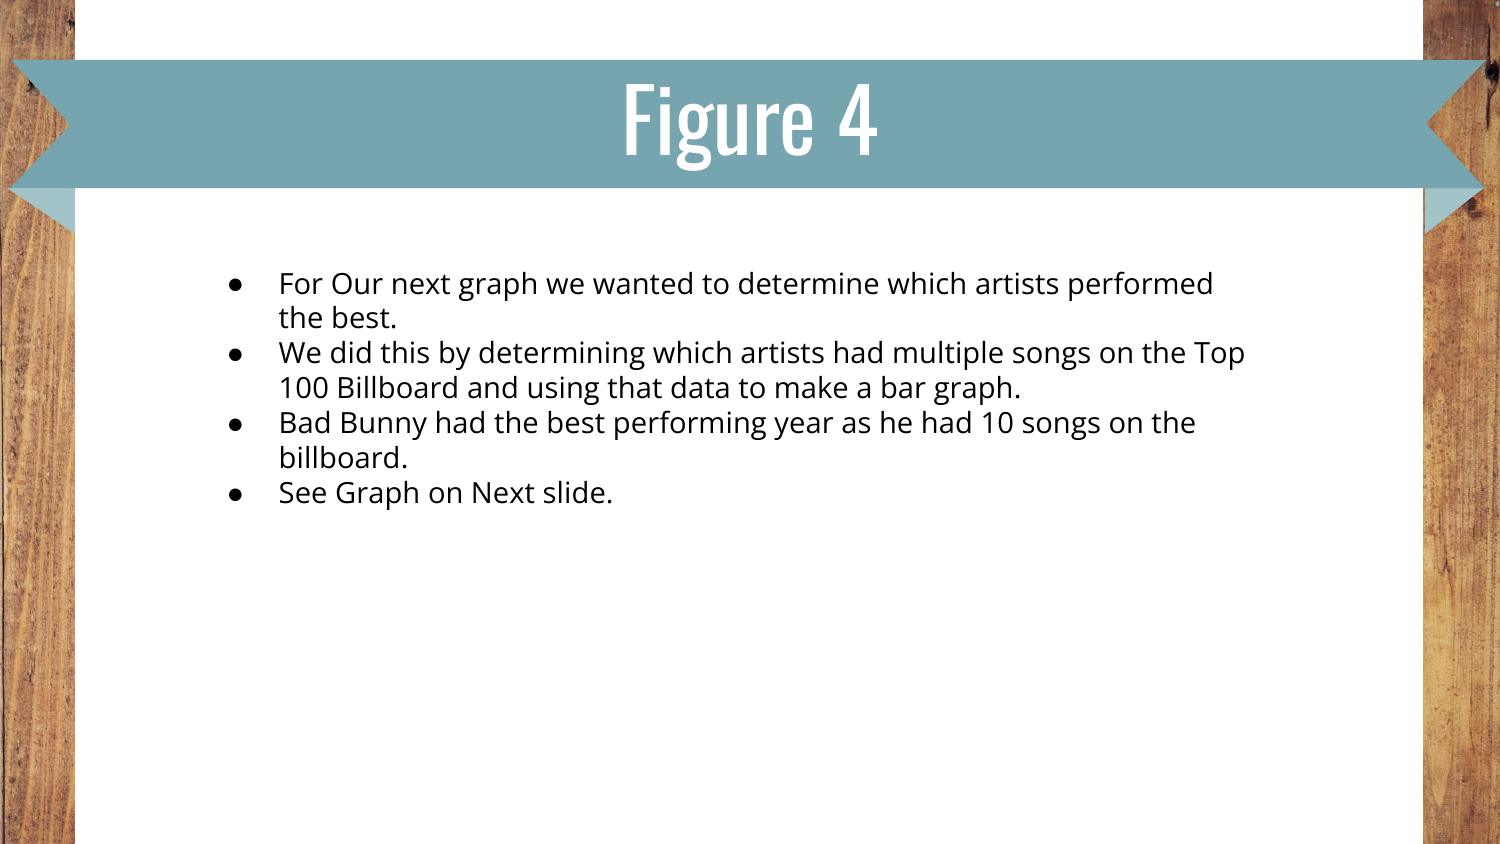

# Figure 4

For Our next graph we wanted to determine which artists performed the best.
We did this by determining which artists had multiple songs on the Top 100 Billboard and using that data to make a bar graph.
Bad Bunny had the best performing year as he had 10 songs on the billboard.
See Graph on Next slide.